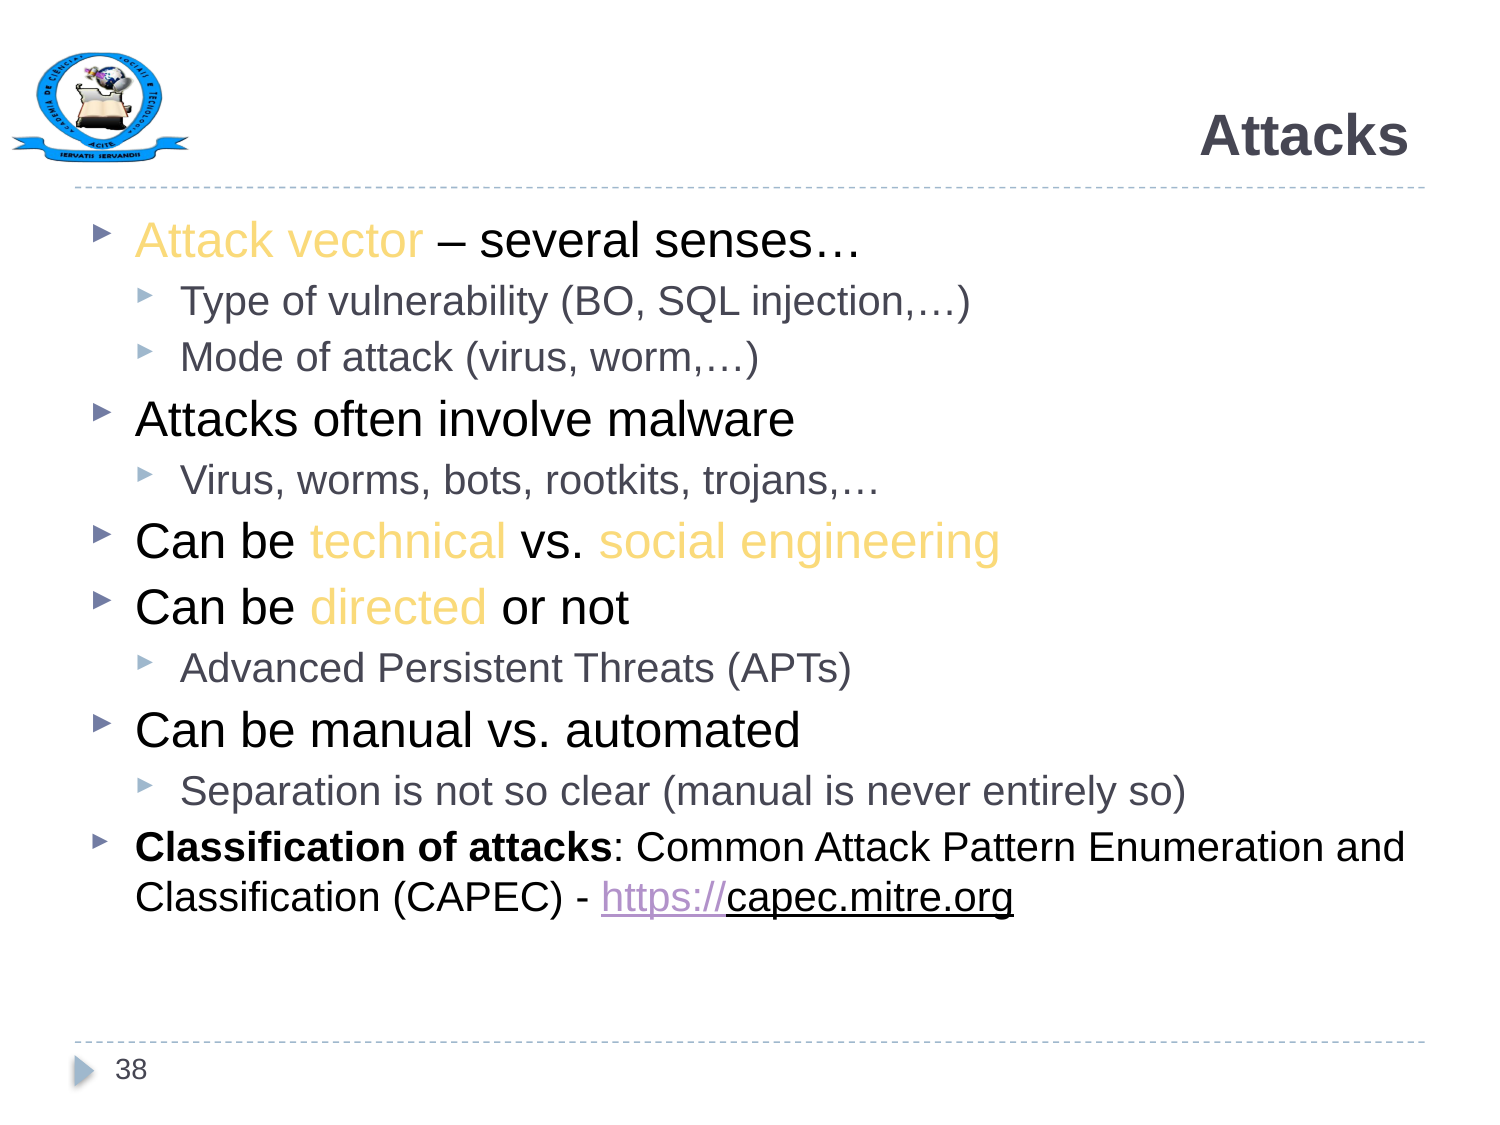

# Attacks
Attack vector – several senses…
Type of vulnerability (BO, SQL injection,…)
Mode of attack (virus, worm,…)
Attacks often involve malware
Virus, worms, bots, rootkits, trojans,…
Can be technical vs. social engineering
Can be directed or not
Advanced Persistent Threats (APTs)
Can be manual vs. automated
Separation is not so clear (manual is never entirely so)
Classification of attacks: Common Attack Pattern Enumeration and Classification (CAPEC) - https://capec.mitre.org

38